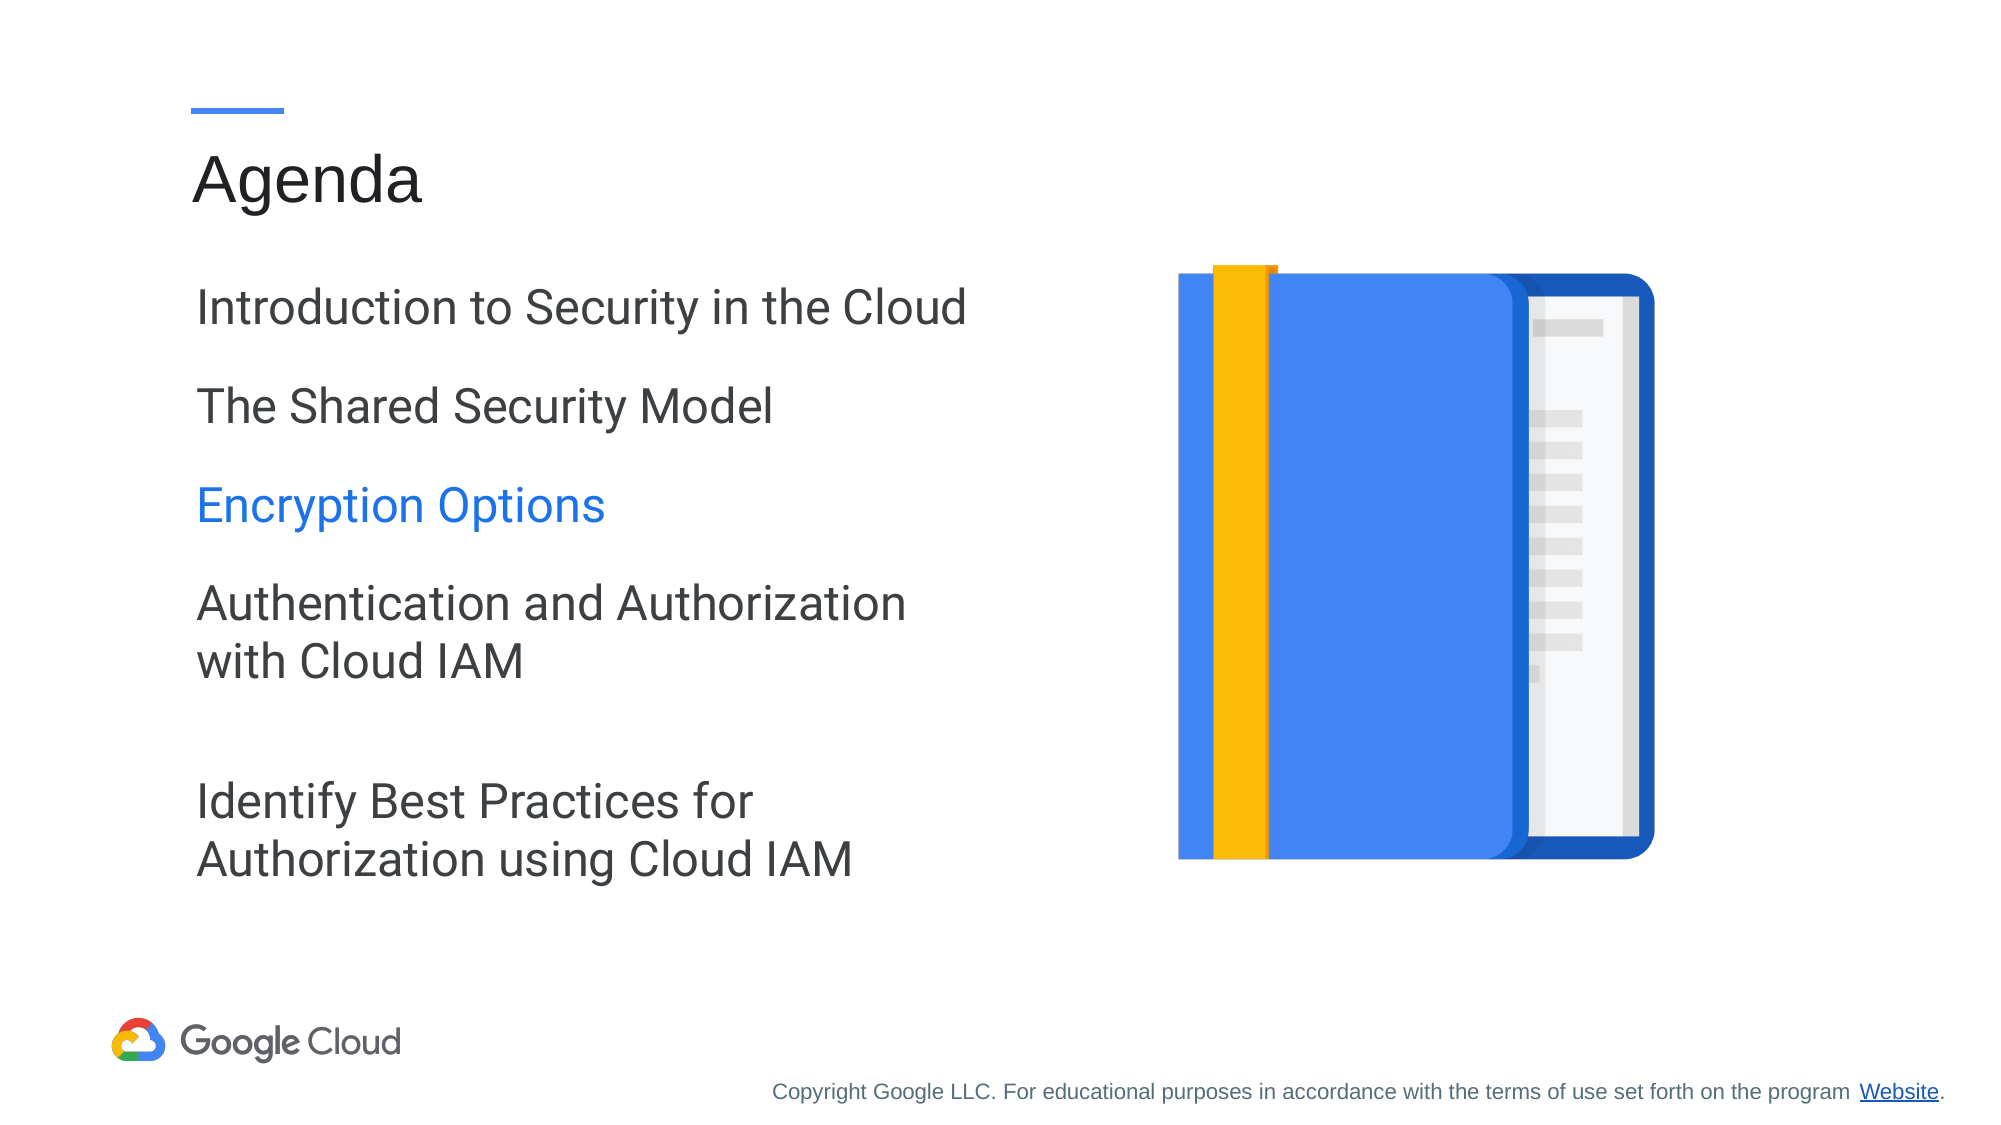

# Agenda
Introduction to Security in the Cloud
The Shared Security Model
Encryption Options
Authentication and Authorization with Cloud IAM
Identify Best Practices for Authorization using Cloud IAM

Copyright Google LLC. For educational purposes in accordance with the terms of use set forth on the program Website.